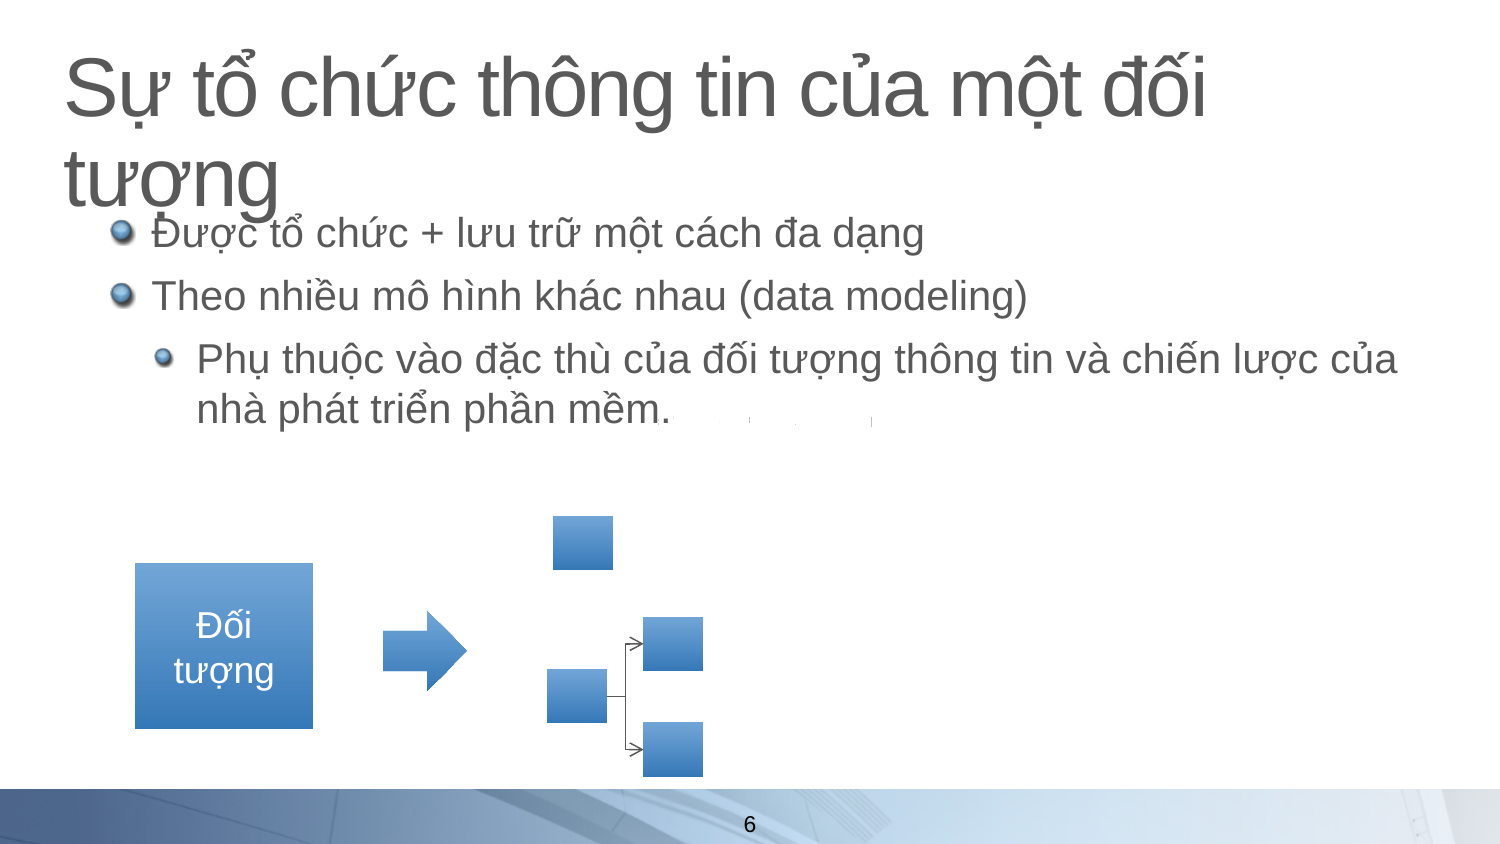

# Sự tổ chức thông tin của một đối tượng

Được tổ chức + lưu trữ một cách đa dạng
Theo nhiều mô hình khác nhau (data modeling)
Phụ thuộc vào đặc thù của đối tượng thông tin và chiến lược của nhà phát triển phần mềm.

Đối tượng